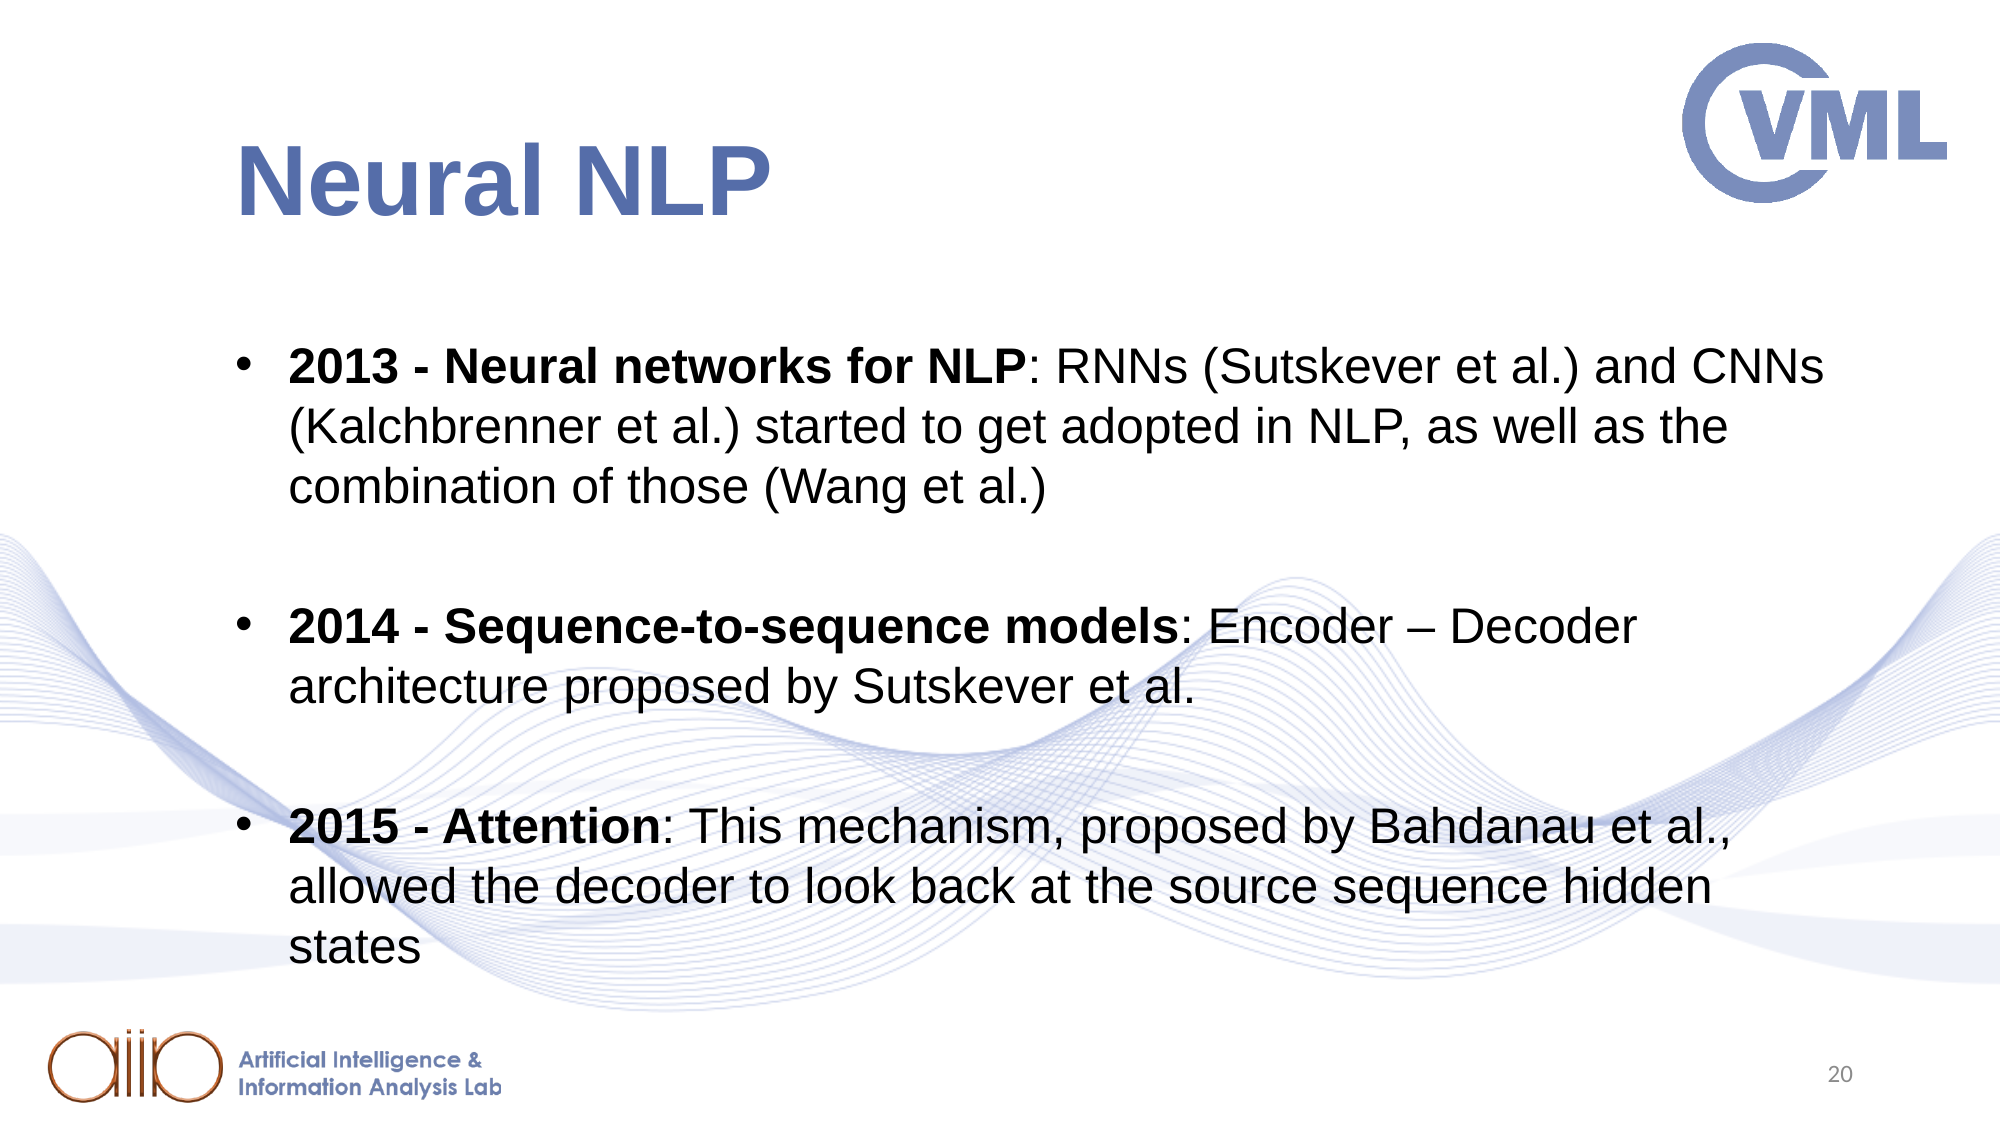

# Neural NLP
2013 - Neural networks for NLP: RNNs (Sutskever et al.) and CNNs (Kalchbrenner et al.) started to get adopted in NLP, as well as the combination of those (Wang et al.)

2014 - Sequence-to-sequence models: Encoder – Decoder architecture proposed by Sutskever et al.

2015 - Attention: This mechanism, proposed by Bahdanau et al., allowed the decoder to look back at the source sequence hidden states

20